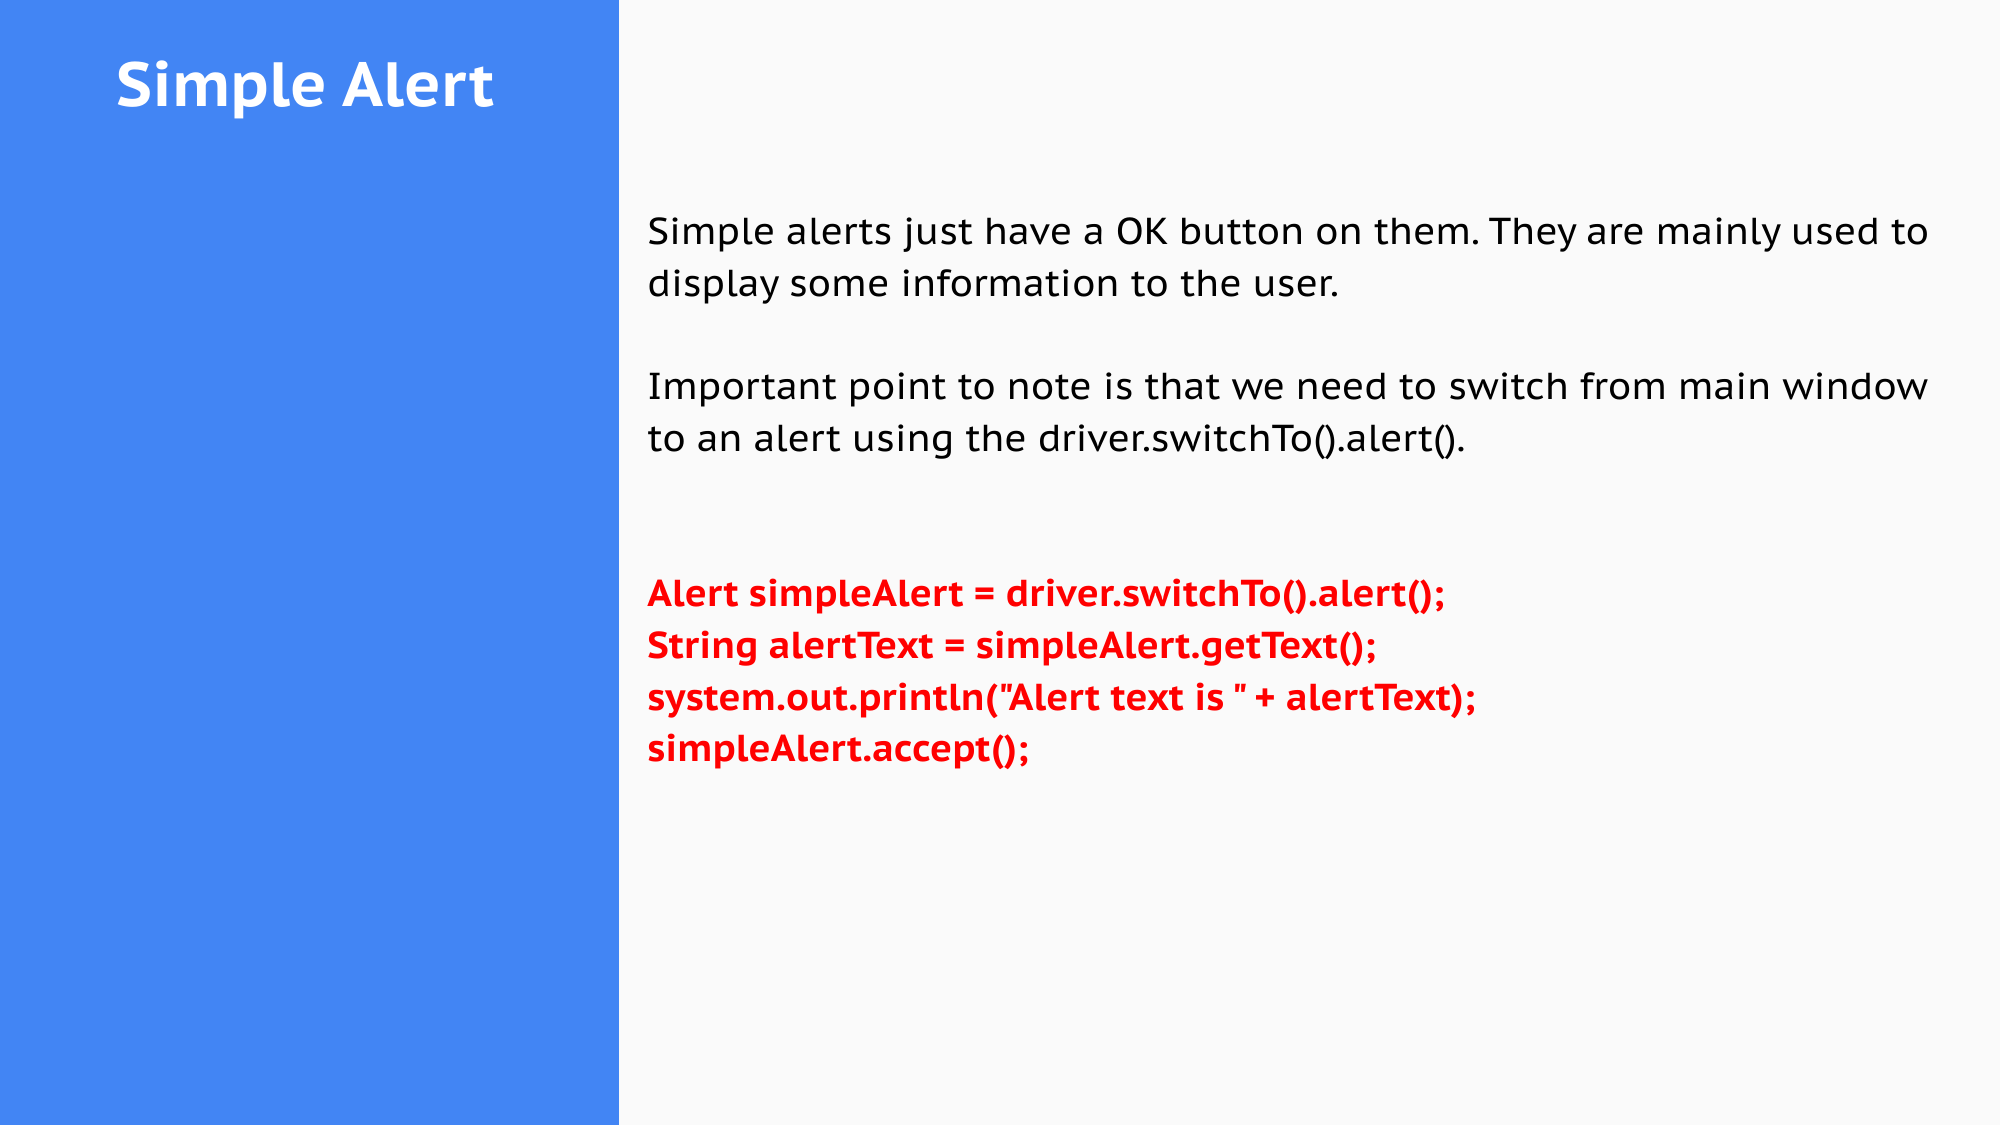

# Simple Alert
Simple alerts just have a OK button on them. They are mainly used to display some information to the user.

Important point to note is that we need to switch from main window to an alert using the driver.switchTo().alert().

Alert simpleAlert = driver.switchTo().alert();
String alertText = simpleAlert.getText();
system.out.println("Alert text is " + alertText);
simpleAlert.accept();